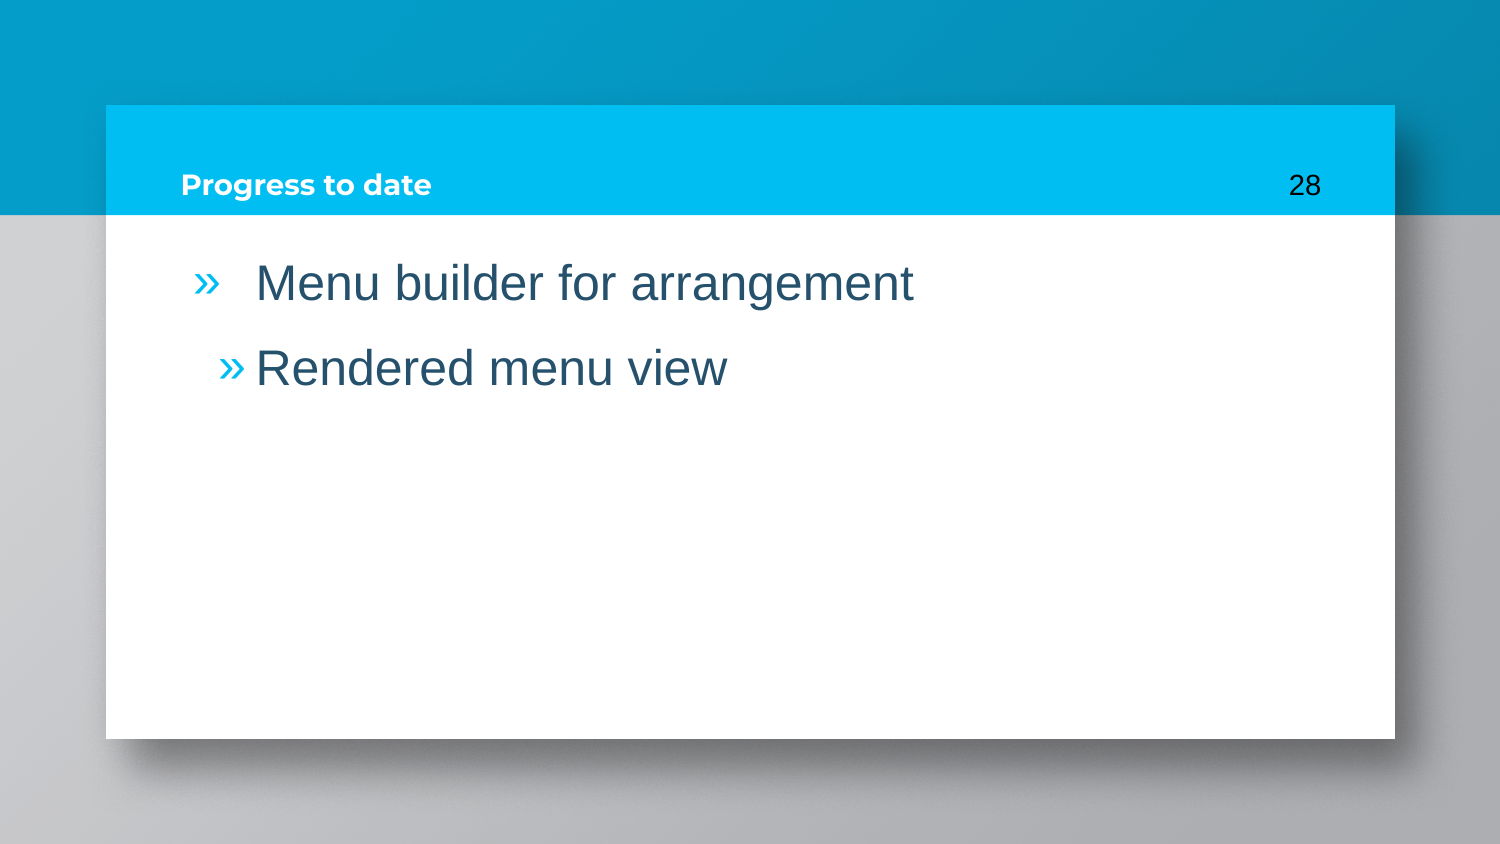

# Progress to date
28
Menu builder for arrangement
Rendered menu view